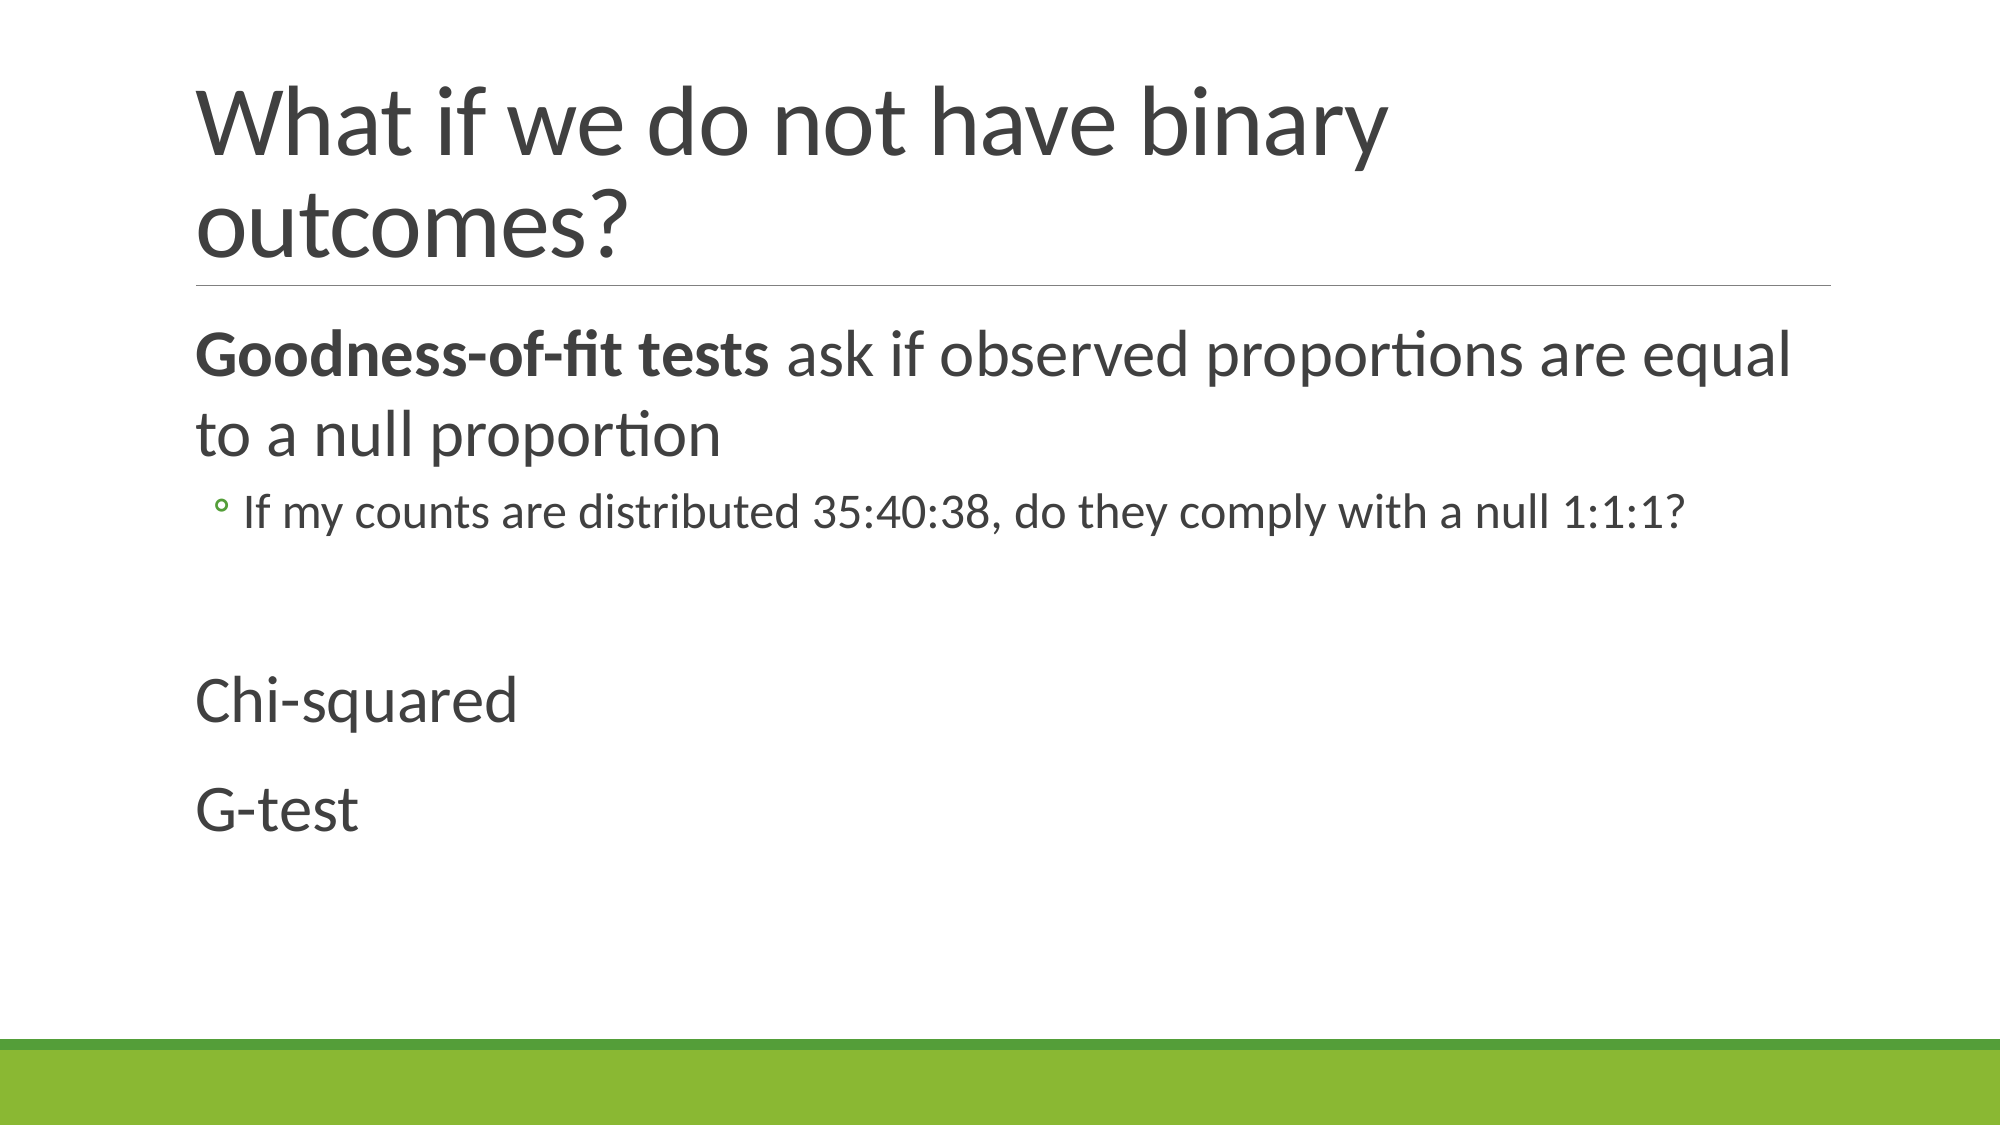

# What if we do not have binary outcomes?
Goodness-of-fit tests ask if observed proportions are equal to a null proportion
If my counts are distributed 35:40:38, do they comply with a null 1:1:1?

Chi-squared
G-test